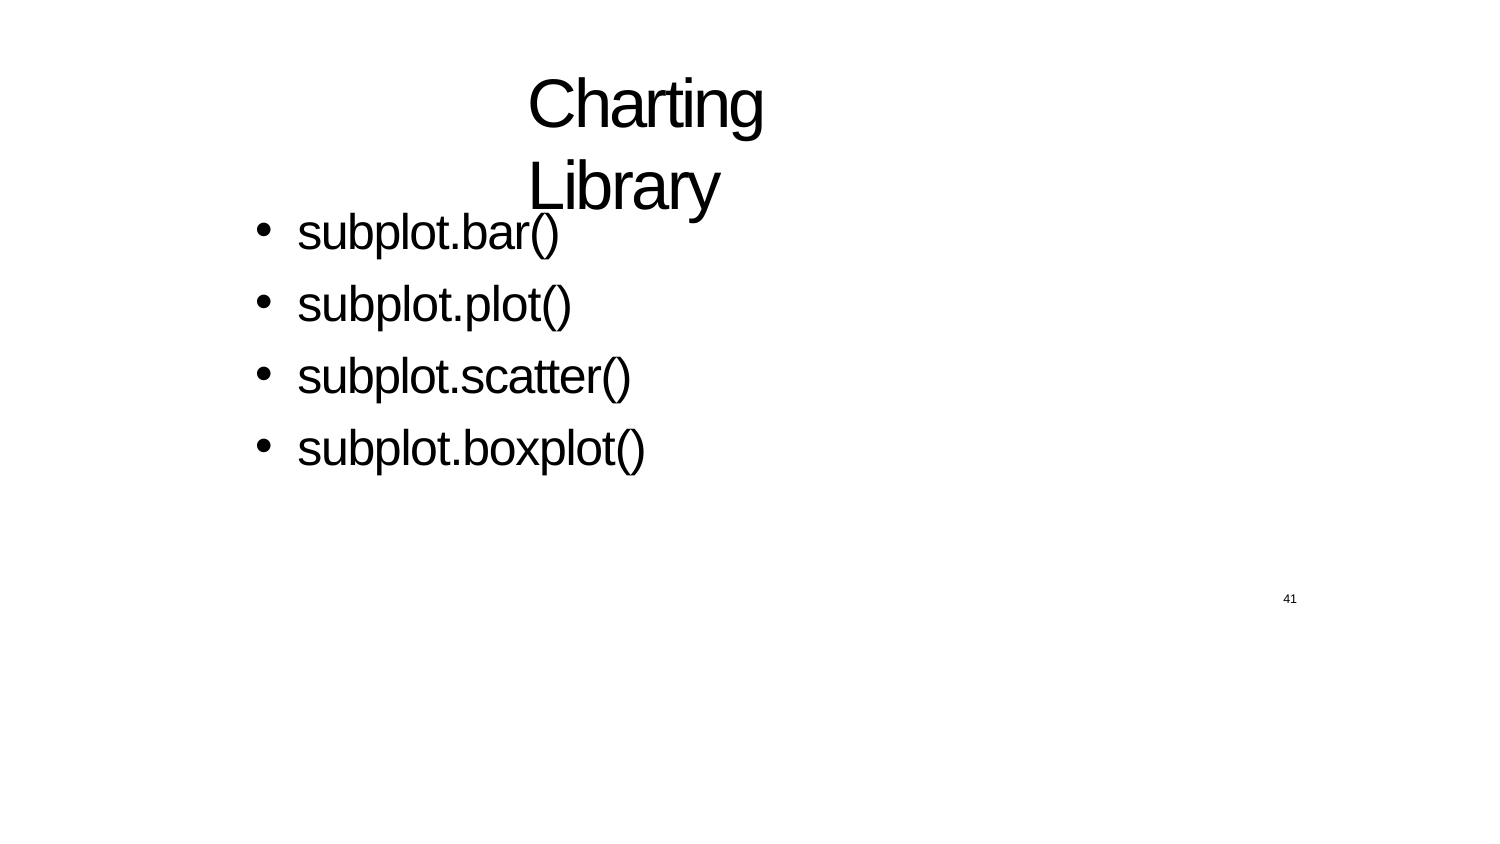

# Charting Library
subplot.bar()
subplot.plot()
subplot.scatter()
subplot.boxplot()
41